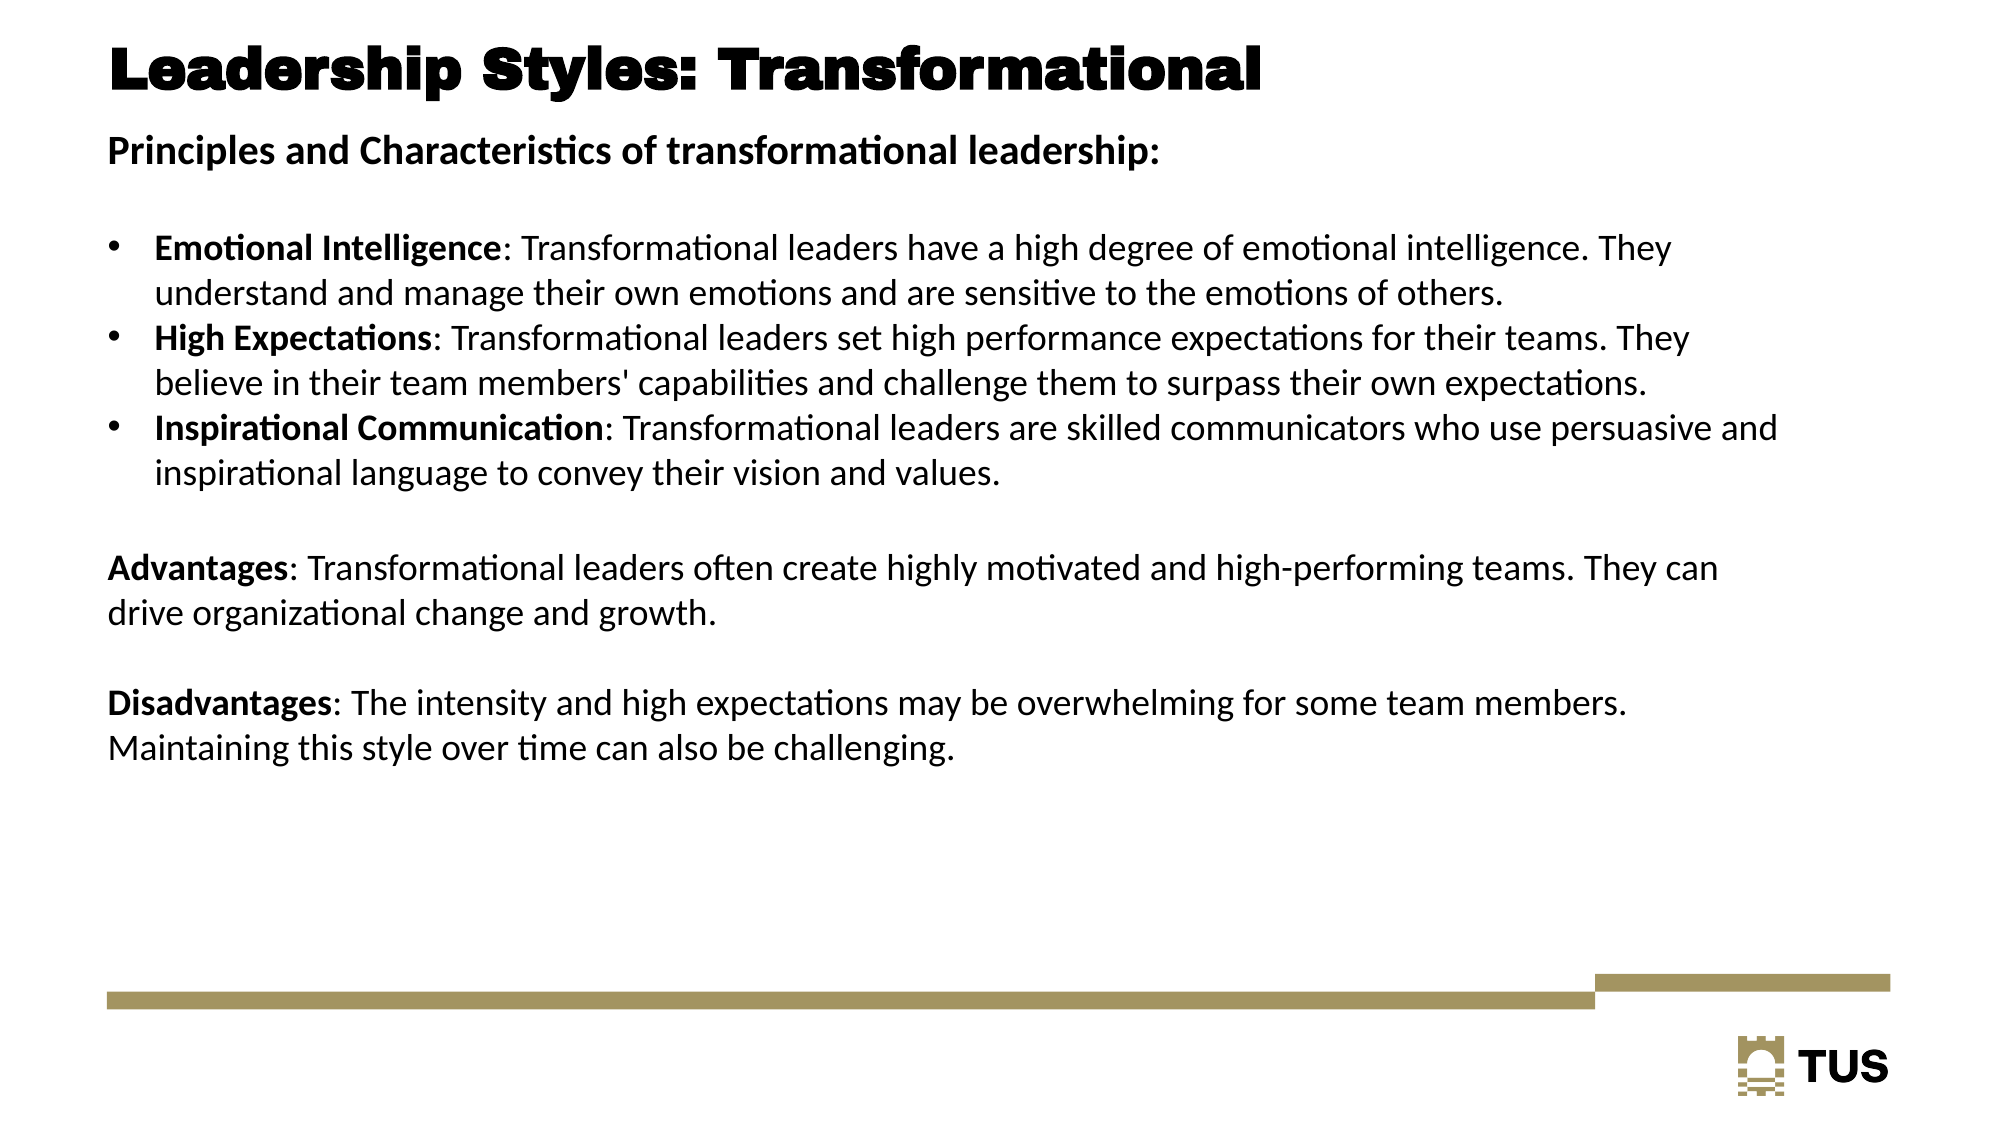

# Leadership Styles: Transformational
Principles and Characteristics of transformational leadership:

Emotional Intelligence: Transformational leaders have a high degree of emotional intelligence. They understand and manage their own emotions and are sensitive to the emotions of others.
High Expectations: Transformational leaders set high performance expectations for their teams. They believe in their team members' capabilities and challenge them to surpass their own expectations.
Inspirational Communication: Transformational leaders are skilled communicators who use persuasive and inspirational language to convey their vision and values.

Advantages: Transformational leaders often create highly motivated and high-performing teams. They can drive organizational change and growth.

Disadvantages: The intensity and high expectations may be overwhelming for some team members. Maintaining this style over time can also be challenging.